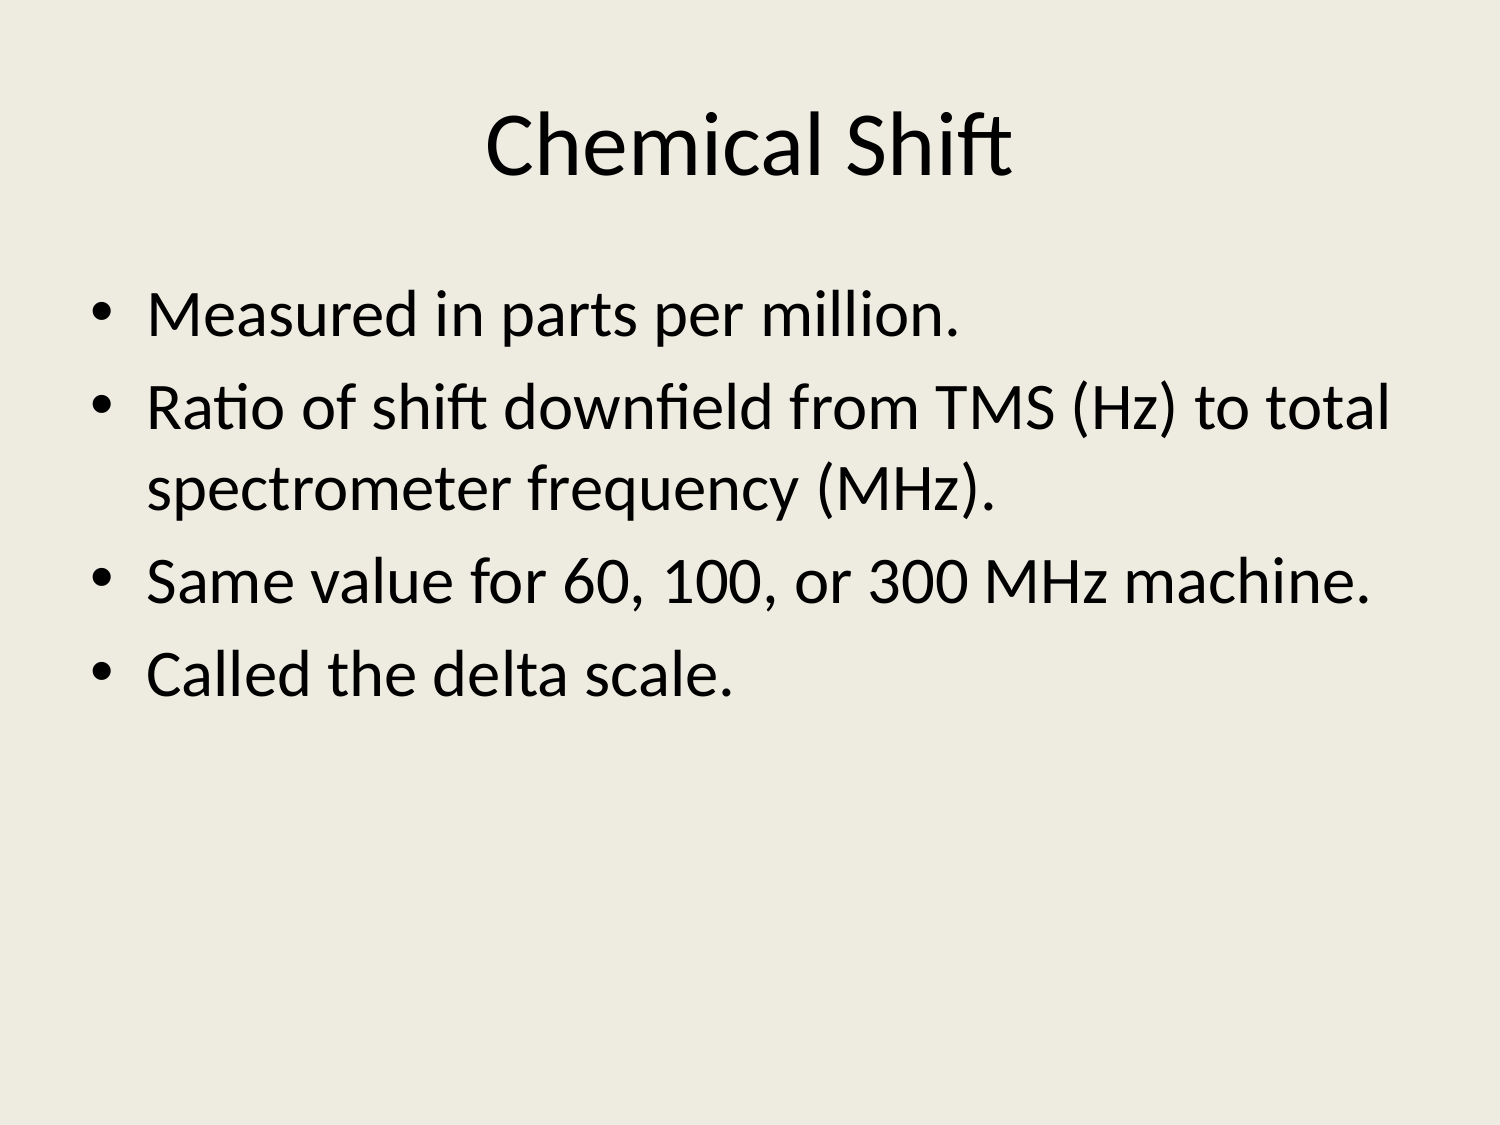

# Chemical Shift
Measured in parts per million.
Ratio of shift downfield from TMS (Hz) to total spectrometer frequency (MHz).
Same value for 60, 100, or 300 MHz machine.
Called the delta scale.
105